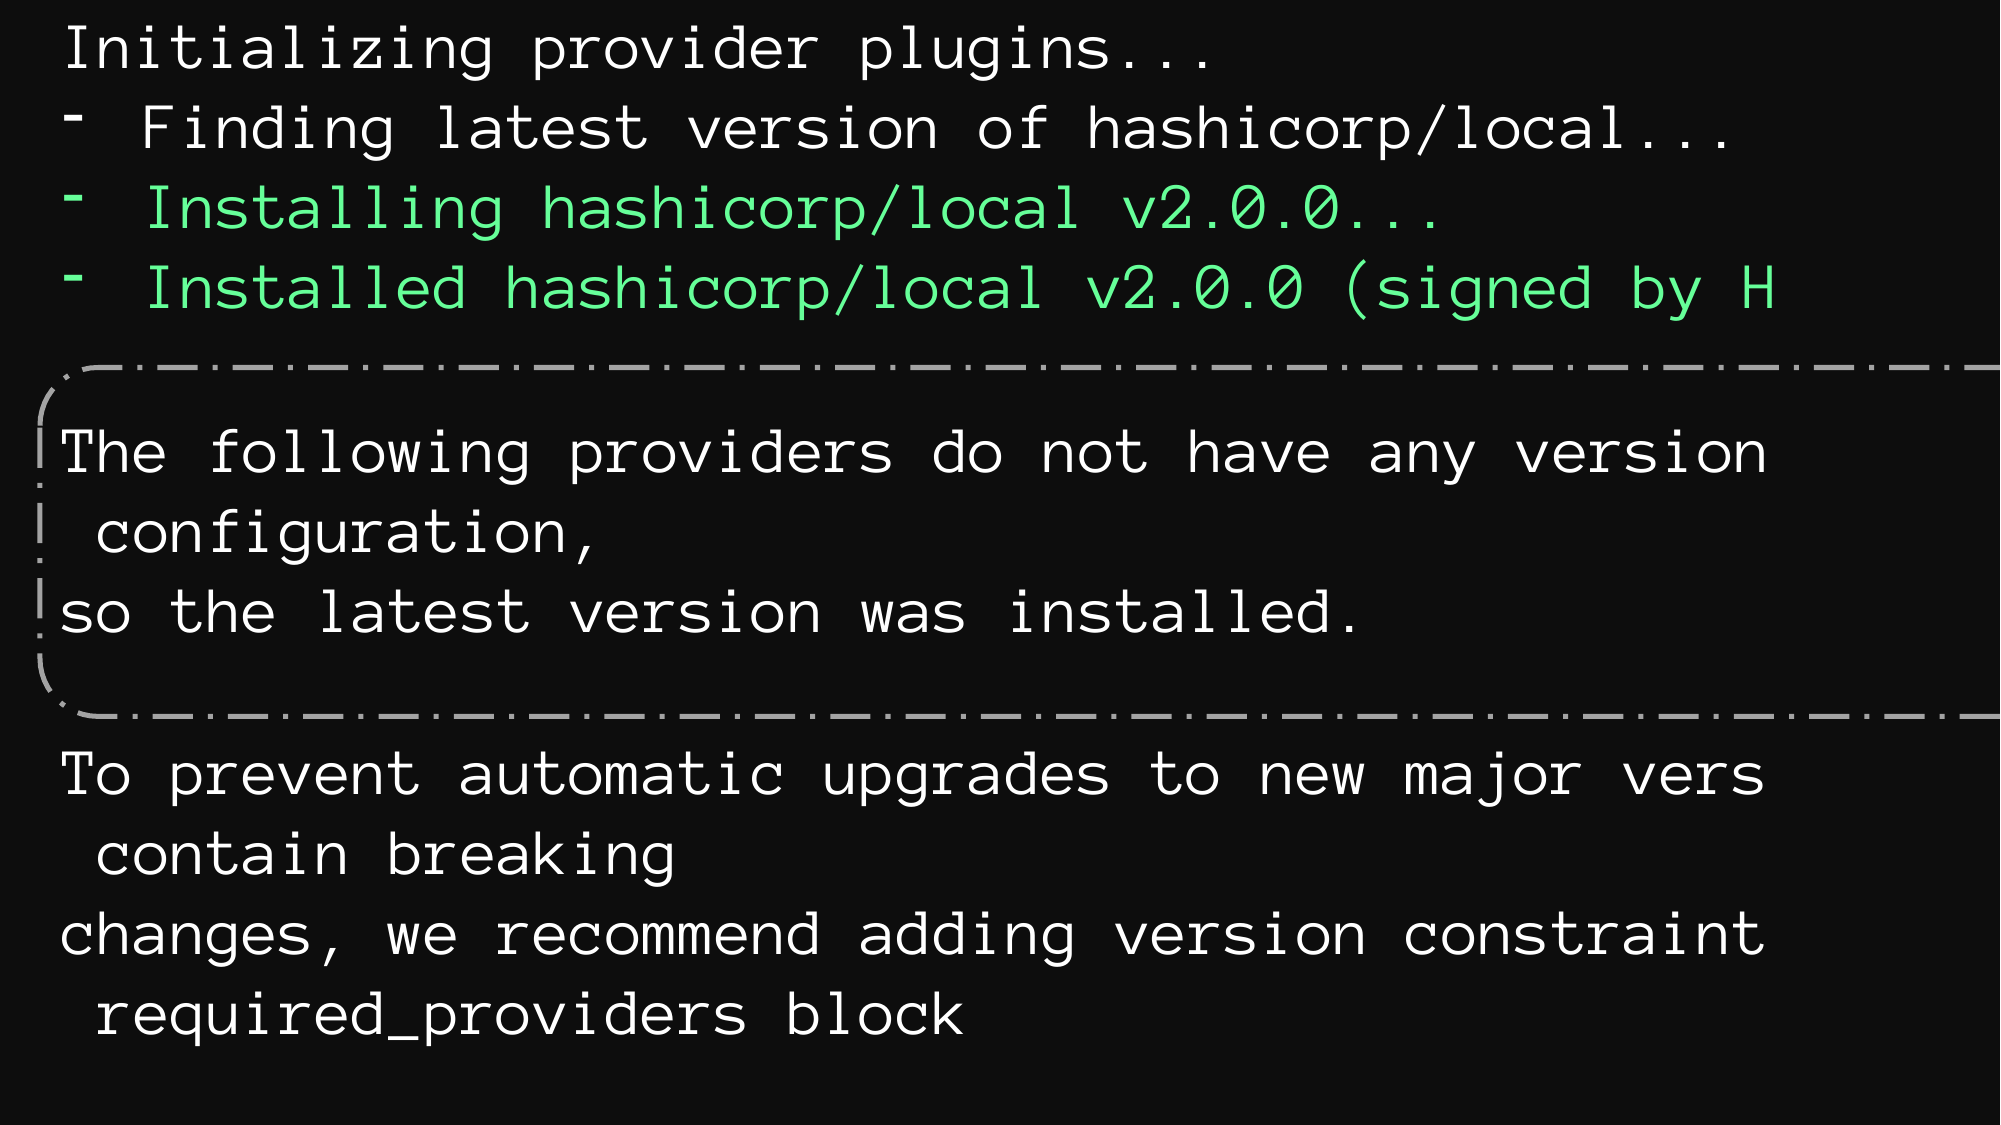

Initializing provider plugins...
Finding latest version of hashicorp/local...
Installing hashicorp/local v2.0.0...
Installed hashicorp/local v2.0.0 (signed by H

The following providers do not have any version  configuration,
so the latest version was installed.

To prevent automatic upgrades to new major vers  contain breaking
changes, we recommend adding version constraint  required_providers block